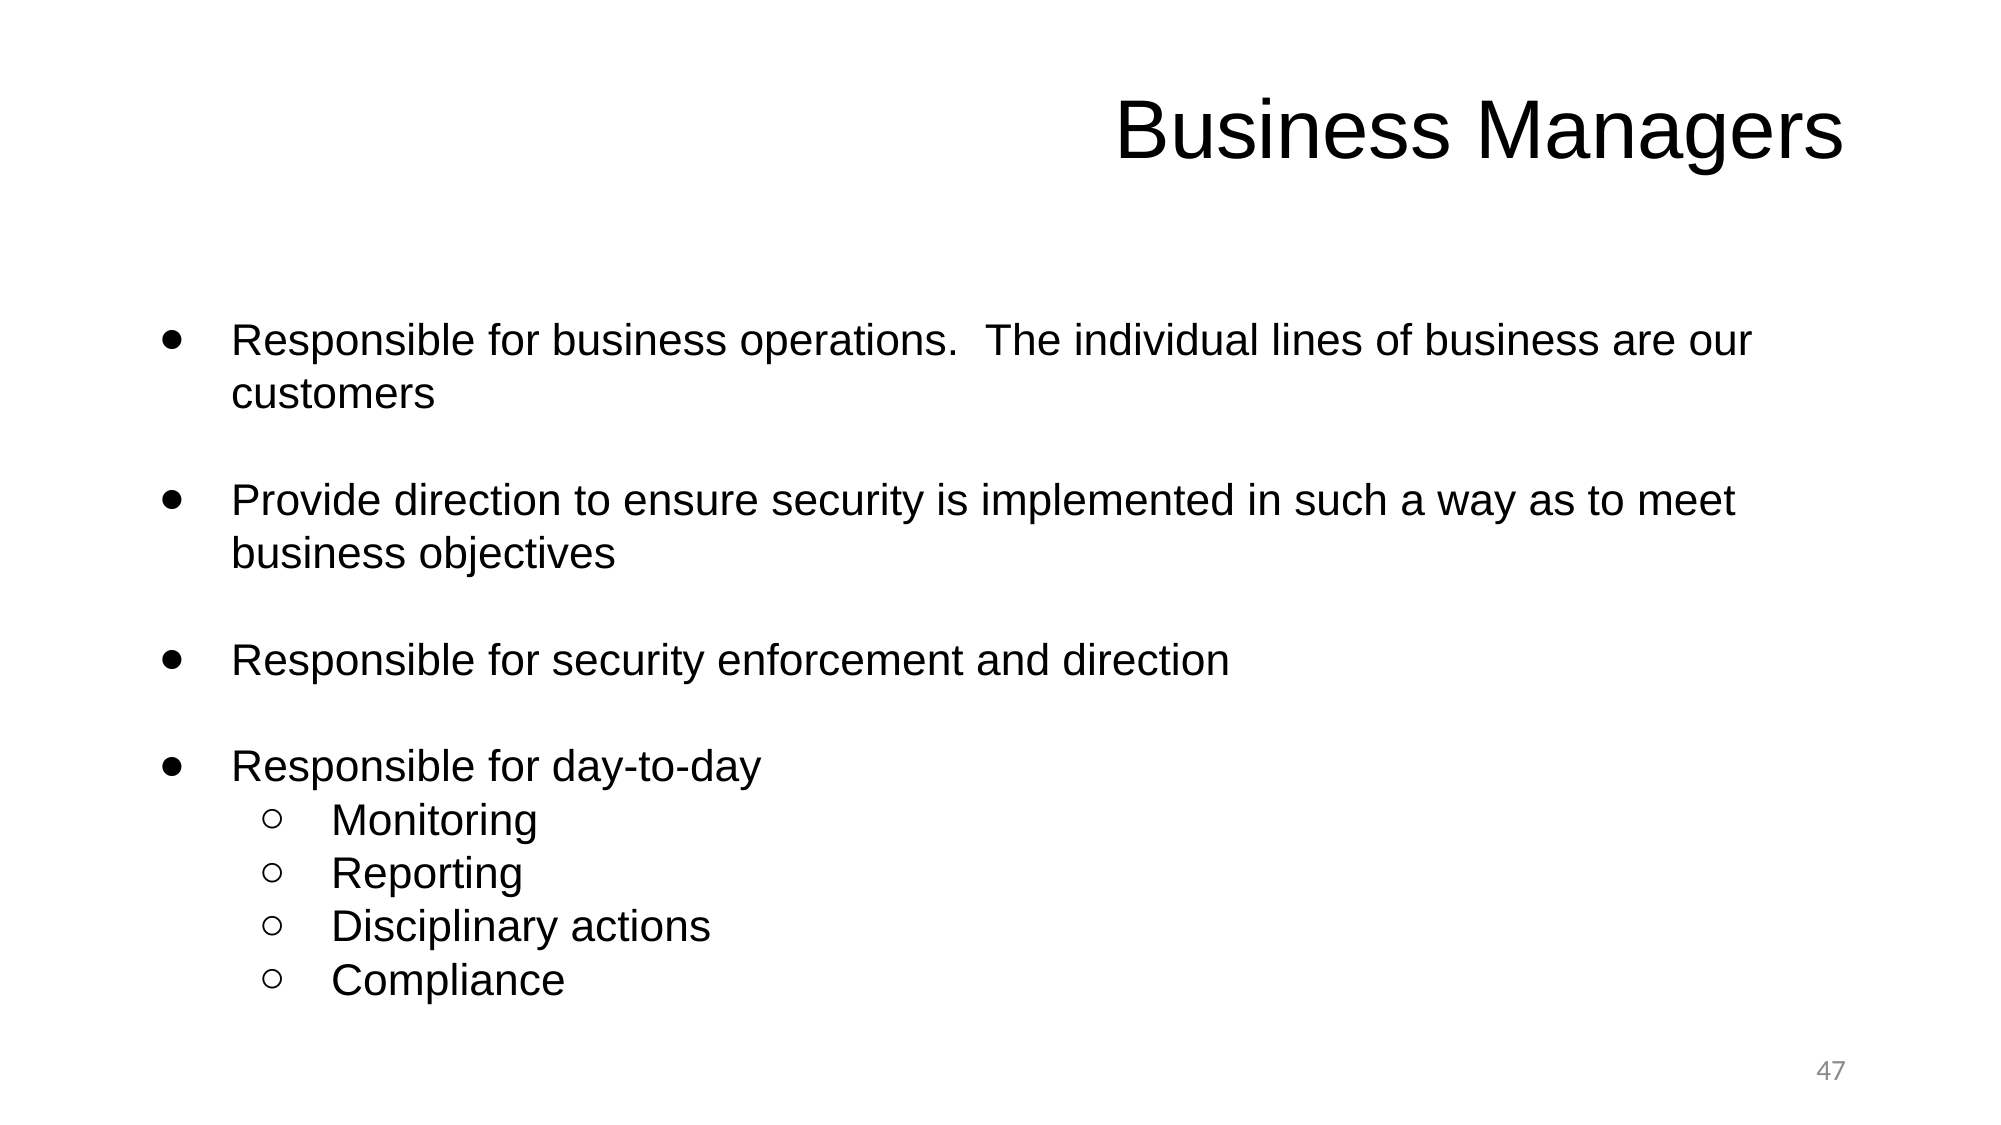

Business Managers
Responsible for business operations.  The individual lines of business are our customers

Provide direction to ensure security is implemented in such a way as to meet business objectives

Responsible for security enforcement and direction

Responsible for day-to-day
Monitoring
Reporting
Disciplinary actions
Compliance

47